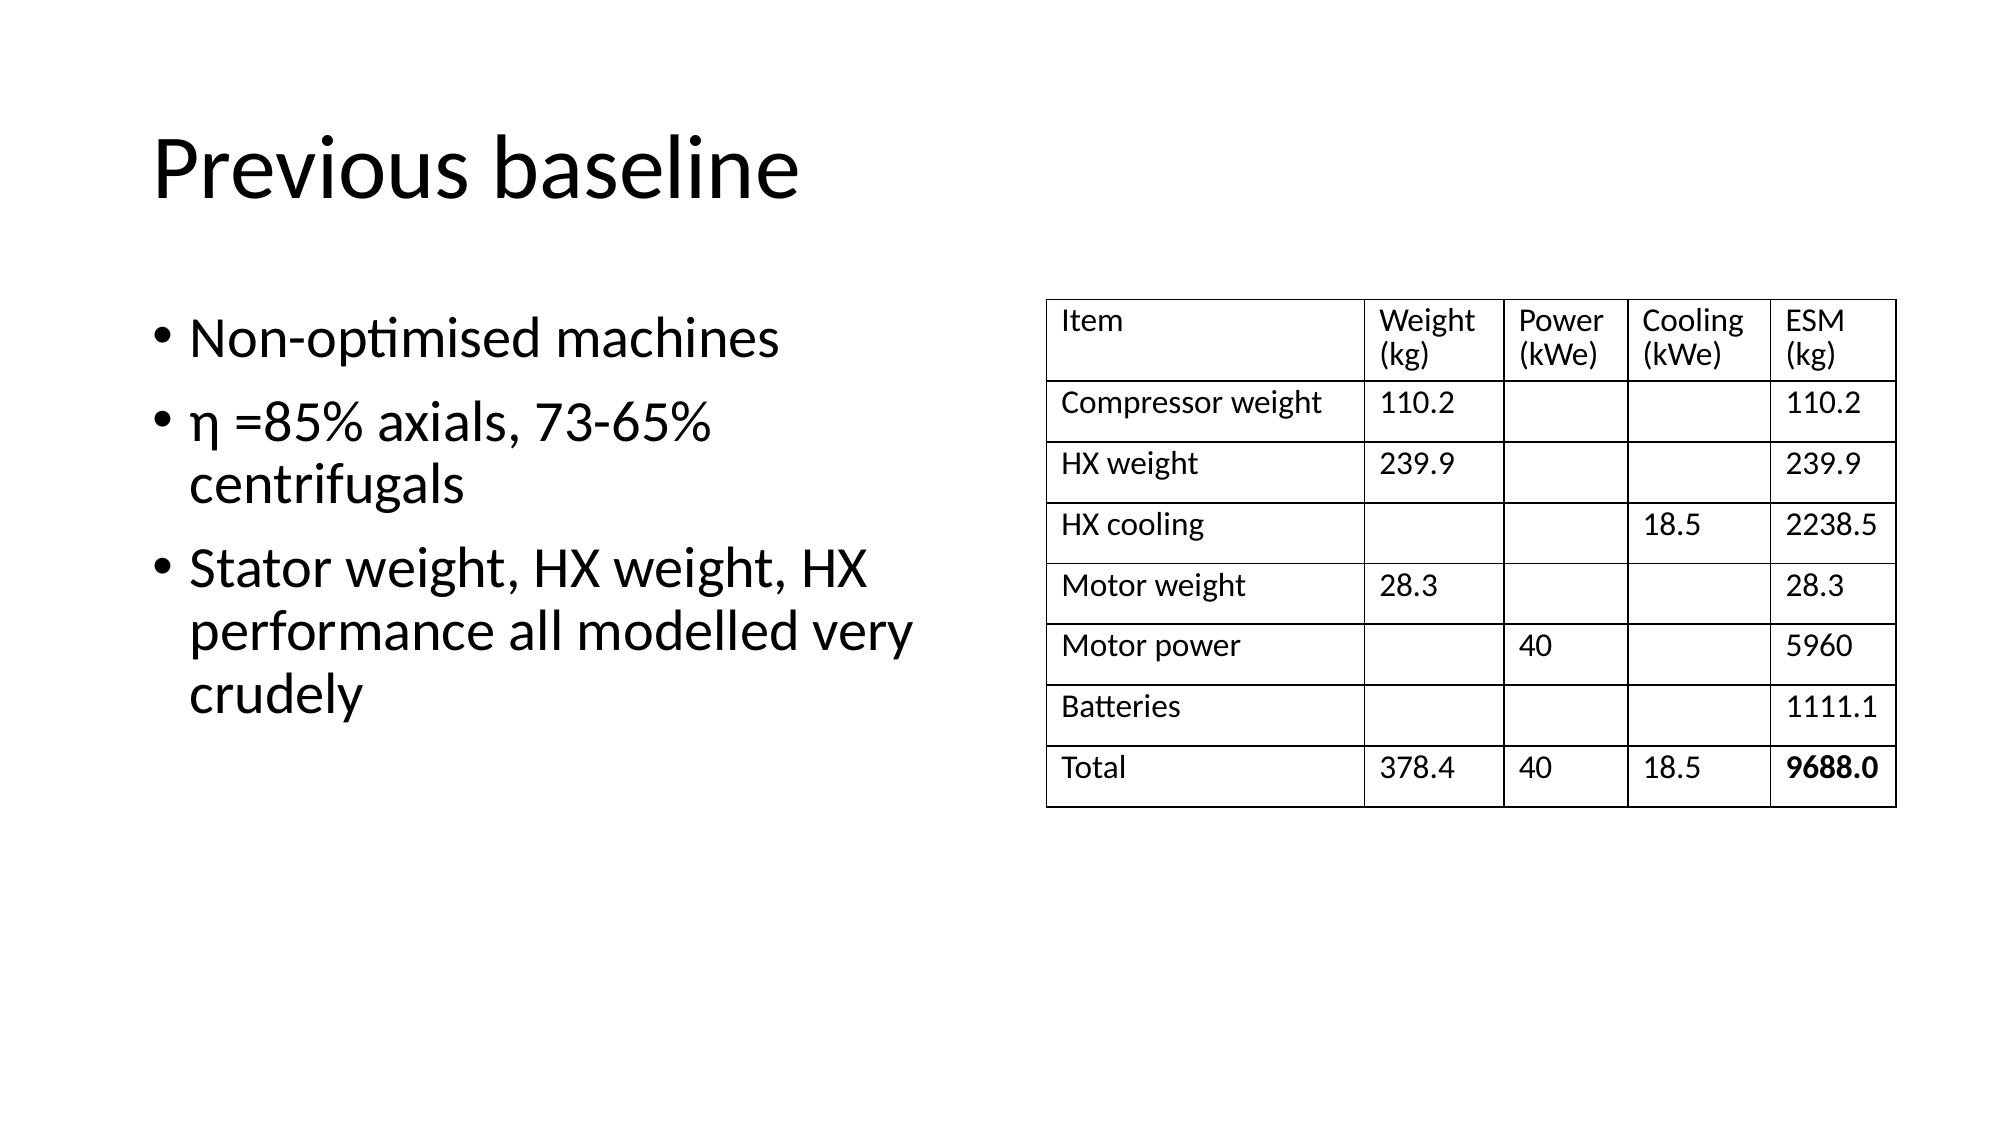

# Previous baseline
Non-optimised machines
η =85% axials, 73-65% centrifugals
Stator weight, HX weight, HX performance all modelled very crudely
| Item | Weight (kg) | Power (kWe) | Cooling (kWe) | ESM (kg) |
| --- | --- | --- | --- | --- |
| Compressor weight | 110.2 |  |  | 110.2 |
| HX weight | 239.9 |  |  | 239.9 |
| HX cooling |  |  | 18.5 | 2238.5 |
| Motor weight | 28.3 |  |  | 28.3 |
| Motor power |  | 40 |  | 5960 |
| Batteries |  |  |  | 1111.1 |
| Total | 378.4 | 40 | 18.5 | 9688.0 |